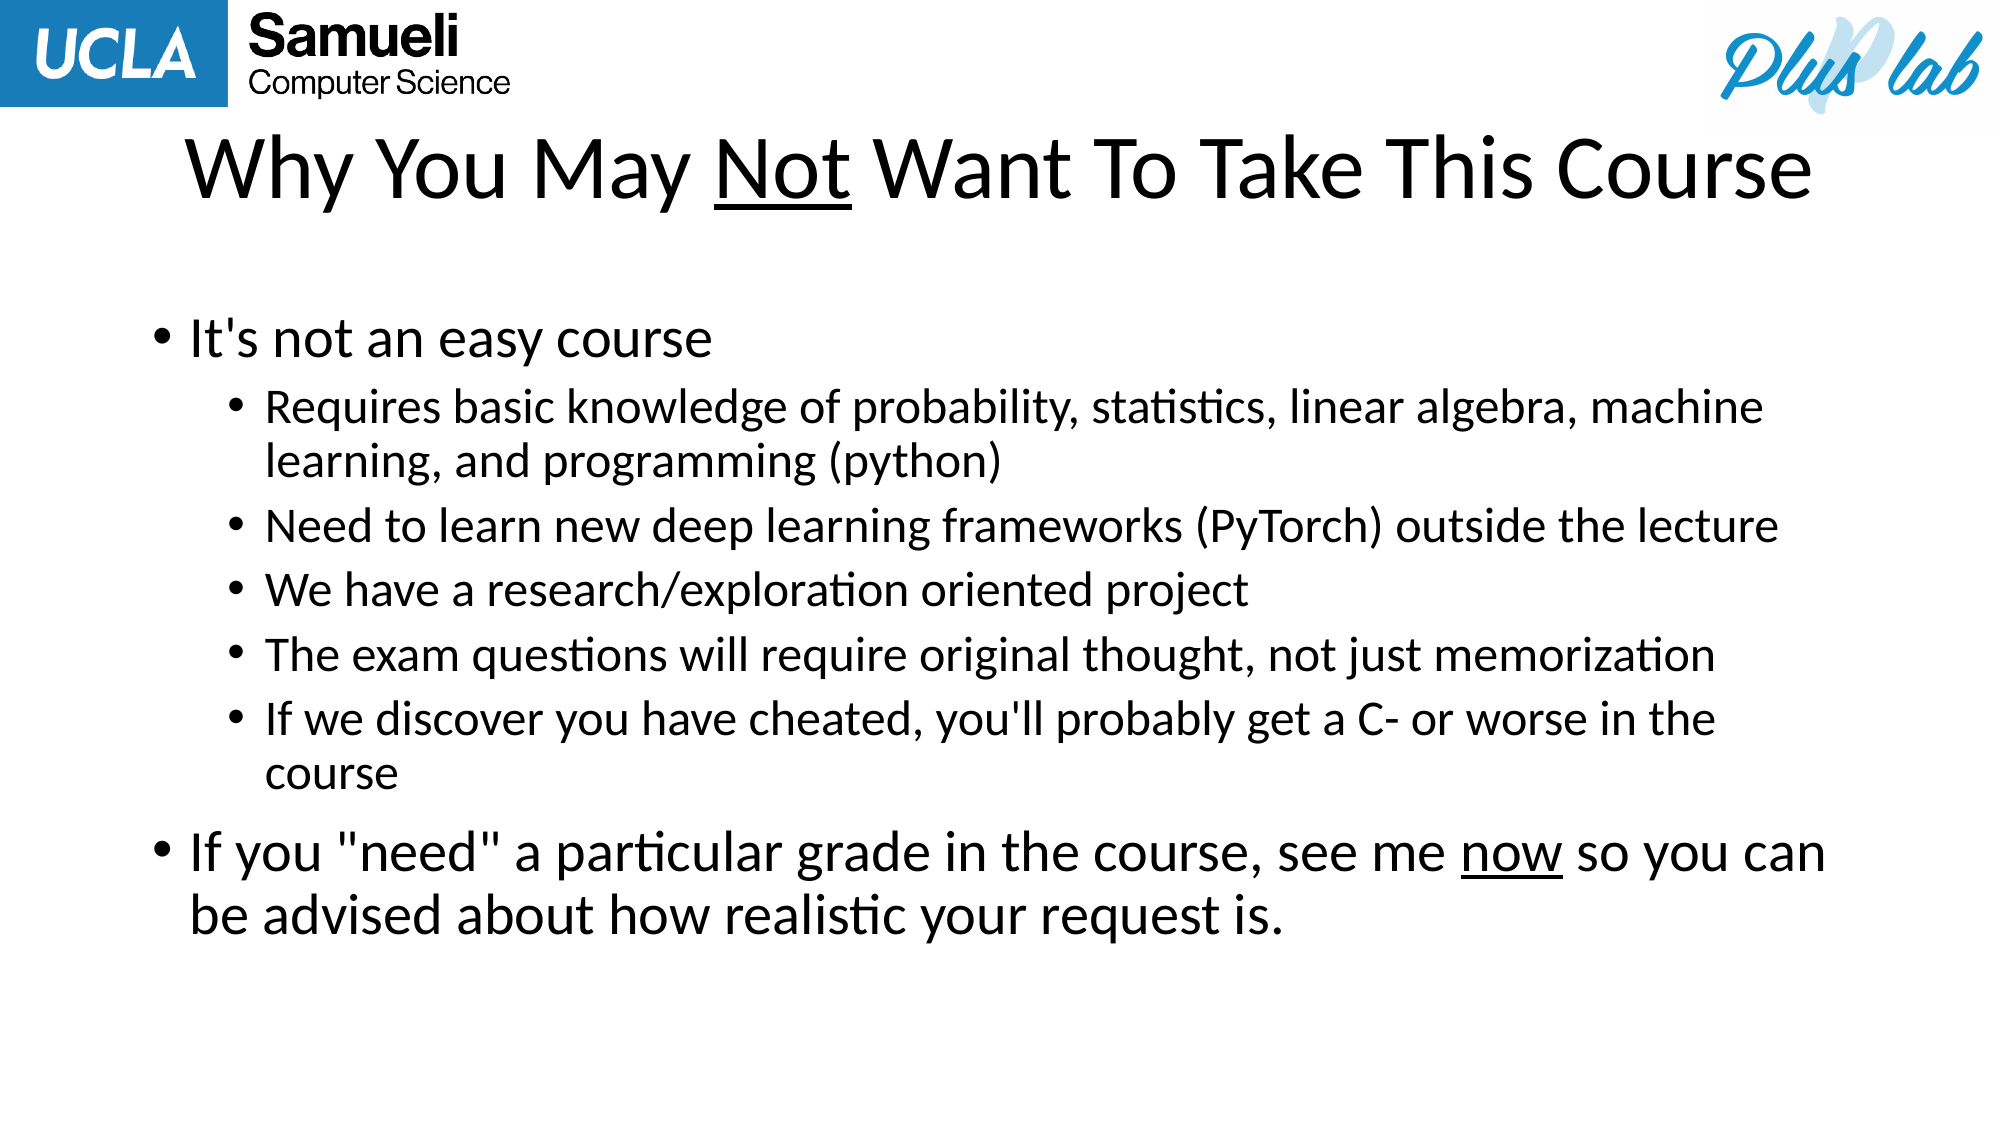

# Why You May Not Want To Take This Course
It's not an easy course
Requires basic knowledge of probability, statistics, linear algebra, machine learning, and programming (python)
Need to learn new deep learning frameworks (PyTorch) outside the lecture
We have a research/exploration oriented project
The exam questions will require original thought, not just memorization
If we discover you have cheated, you'll probably get a C- or worse in the course
If you "need" a particular grade in the course, see me now so you can be advised about how realistic your request is.